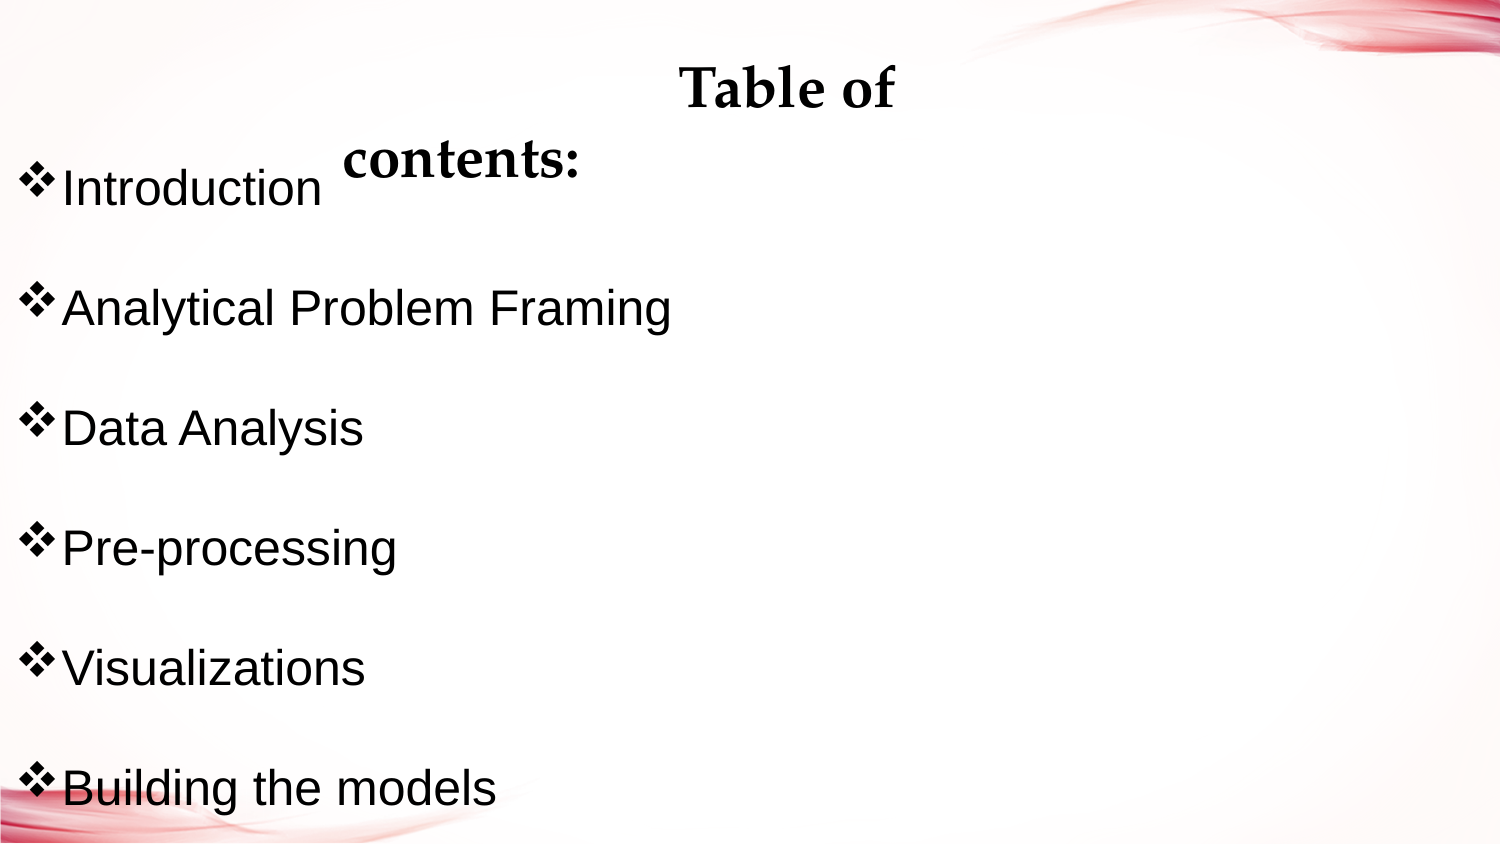

Table of contents:
Introduction

Analytical Problem Framing

Data Analysis

Pre-processing

Visualizations

Building the models

Conclusion

Limitations and Scope for Future Work